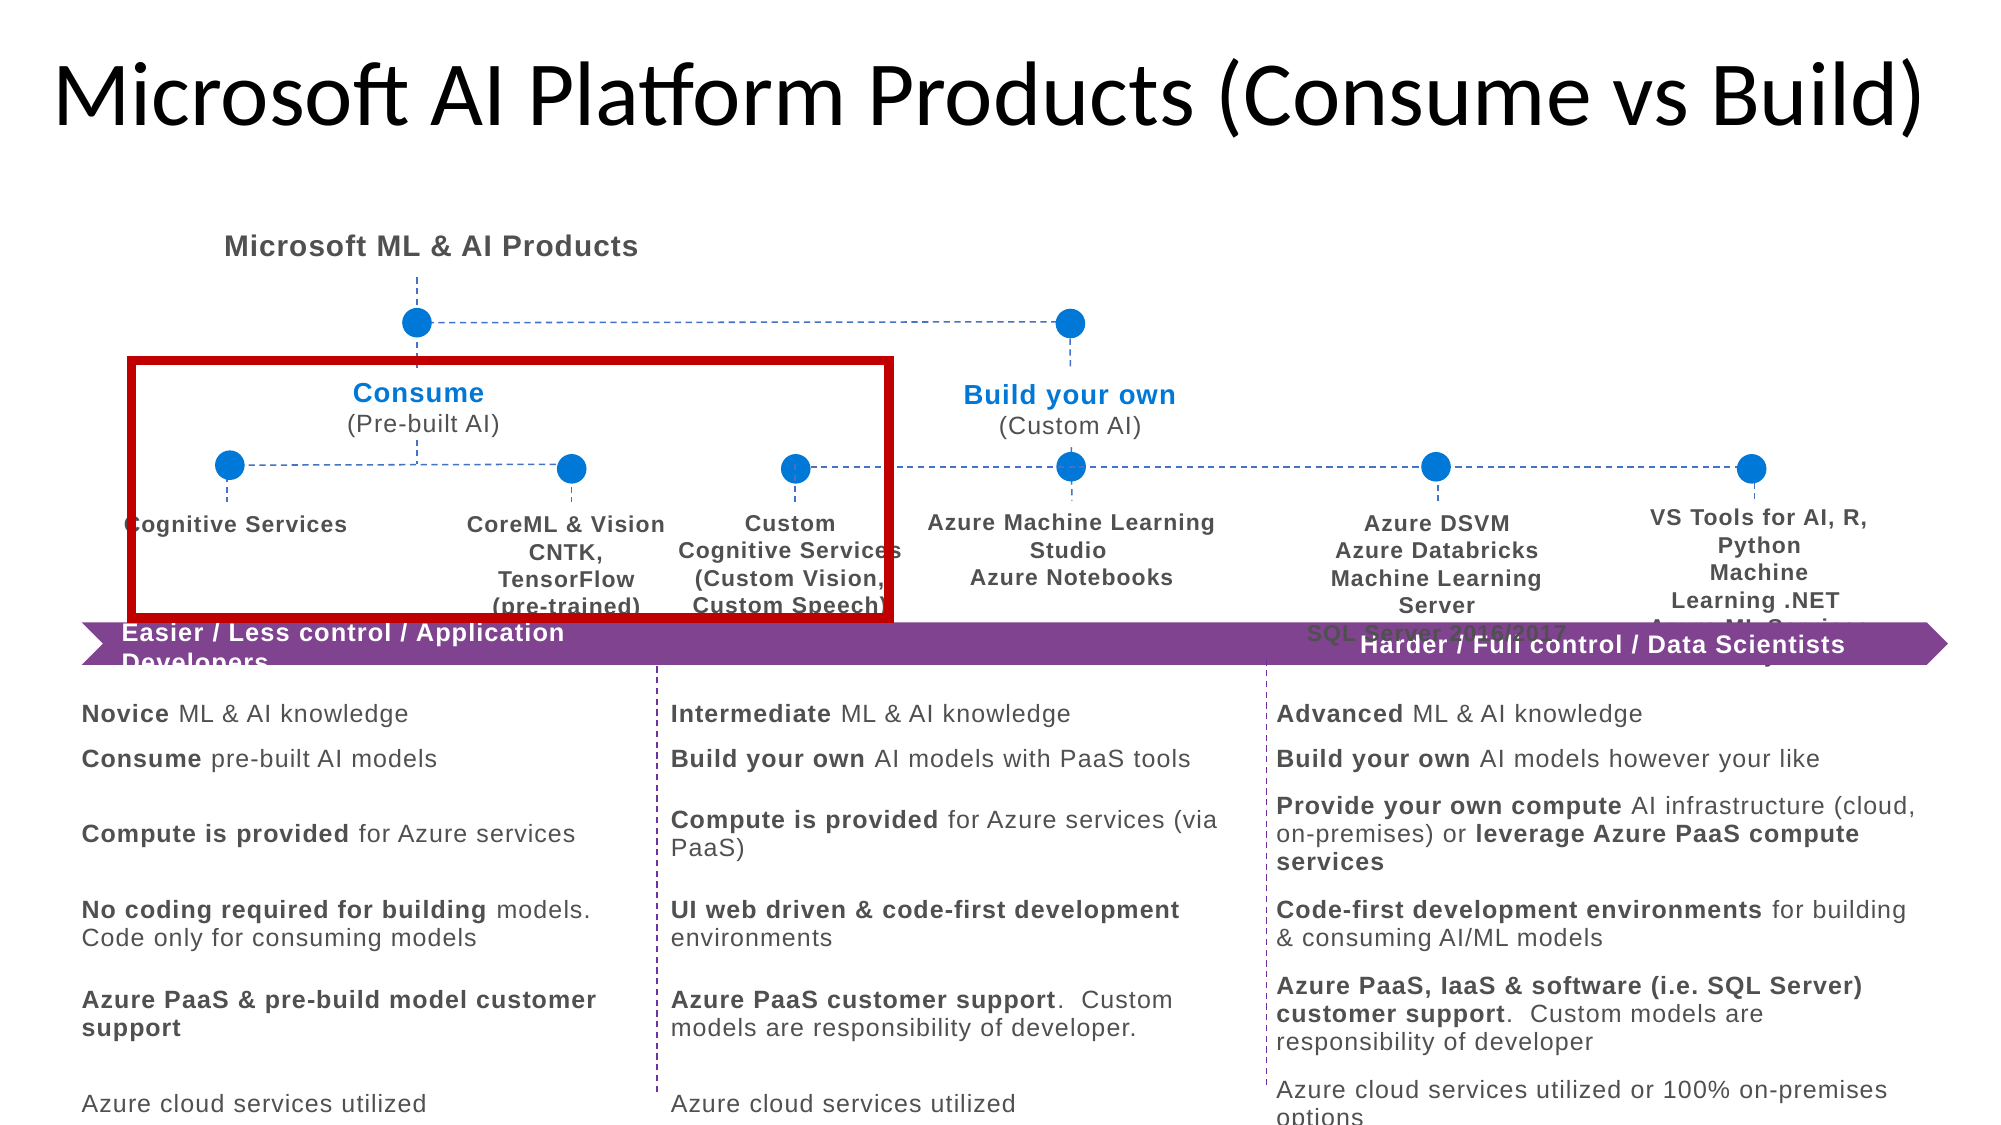

# Microsoft AI Platform Products (Consume vs Build)
Microsoft ML & AI Products

Consume
(Pre-built AI)
Build your own (Custom AI)

VS Tools for AI, R, Python
Machine Learning .NET
Azure ML Services
Azure ML Python SDK
Azure Machine Learning Studio
Azure Notebooks
Custom
Cognitive Services
(Custom Vision, Custom Speech)
Azure DSVM
Azure Databricks
Machine Learning Server
SQL Server 2016/2017
CoreML & Vision
CNTK, TensorFlow
(pre-trained)
Cognitive Services
Harder / Full control / Data Scientists

Easier / Less control / Application Developers
| Novice ML & AI knowledge | Intermediate ML & AI knowledge | Advanced ML & AI knowledge |
| --- | --- | --- |
| Consume pre-built AI models | Build your own AI models with PaaS tools | Build your own AI models however your like |
| Compute is provided for Azure services | Compute is provided for Azure services (via PaaS) | Provide your own compute AI infrastructure (cloud, on-premises) or leverage Azure PaaS compute services |
| No coding required for building models. Code only for consuming models | UI web driven & code-first development environments | Code-first development environments for building & consuming AI/ML models |
| Azure PaaS & pre-build model customer support | Azure PaaS customer support. Custom models are responsibility of developer. | Azure PaaS, IaaS & software (i.e. SQL Server) customer support. Custom models are responsibility of developer |
| Azure cloud services utilized | Azure cloud services utilized | Azure cloud services utilized or 100% on-premises options |